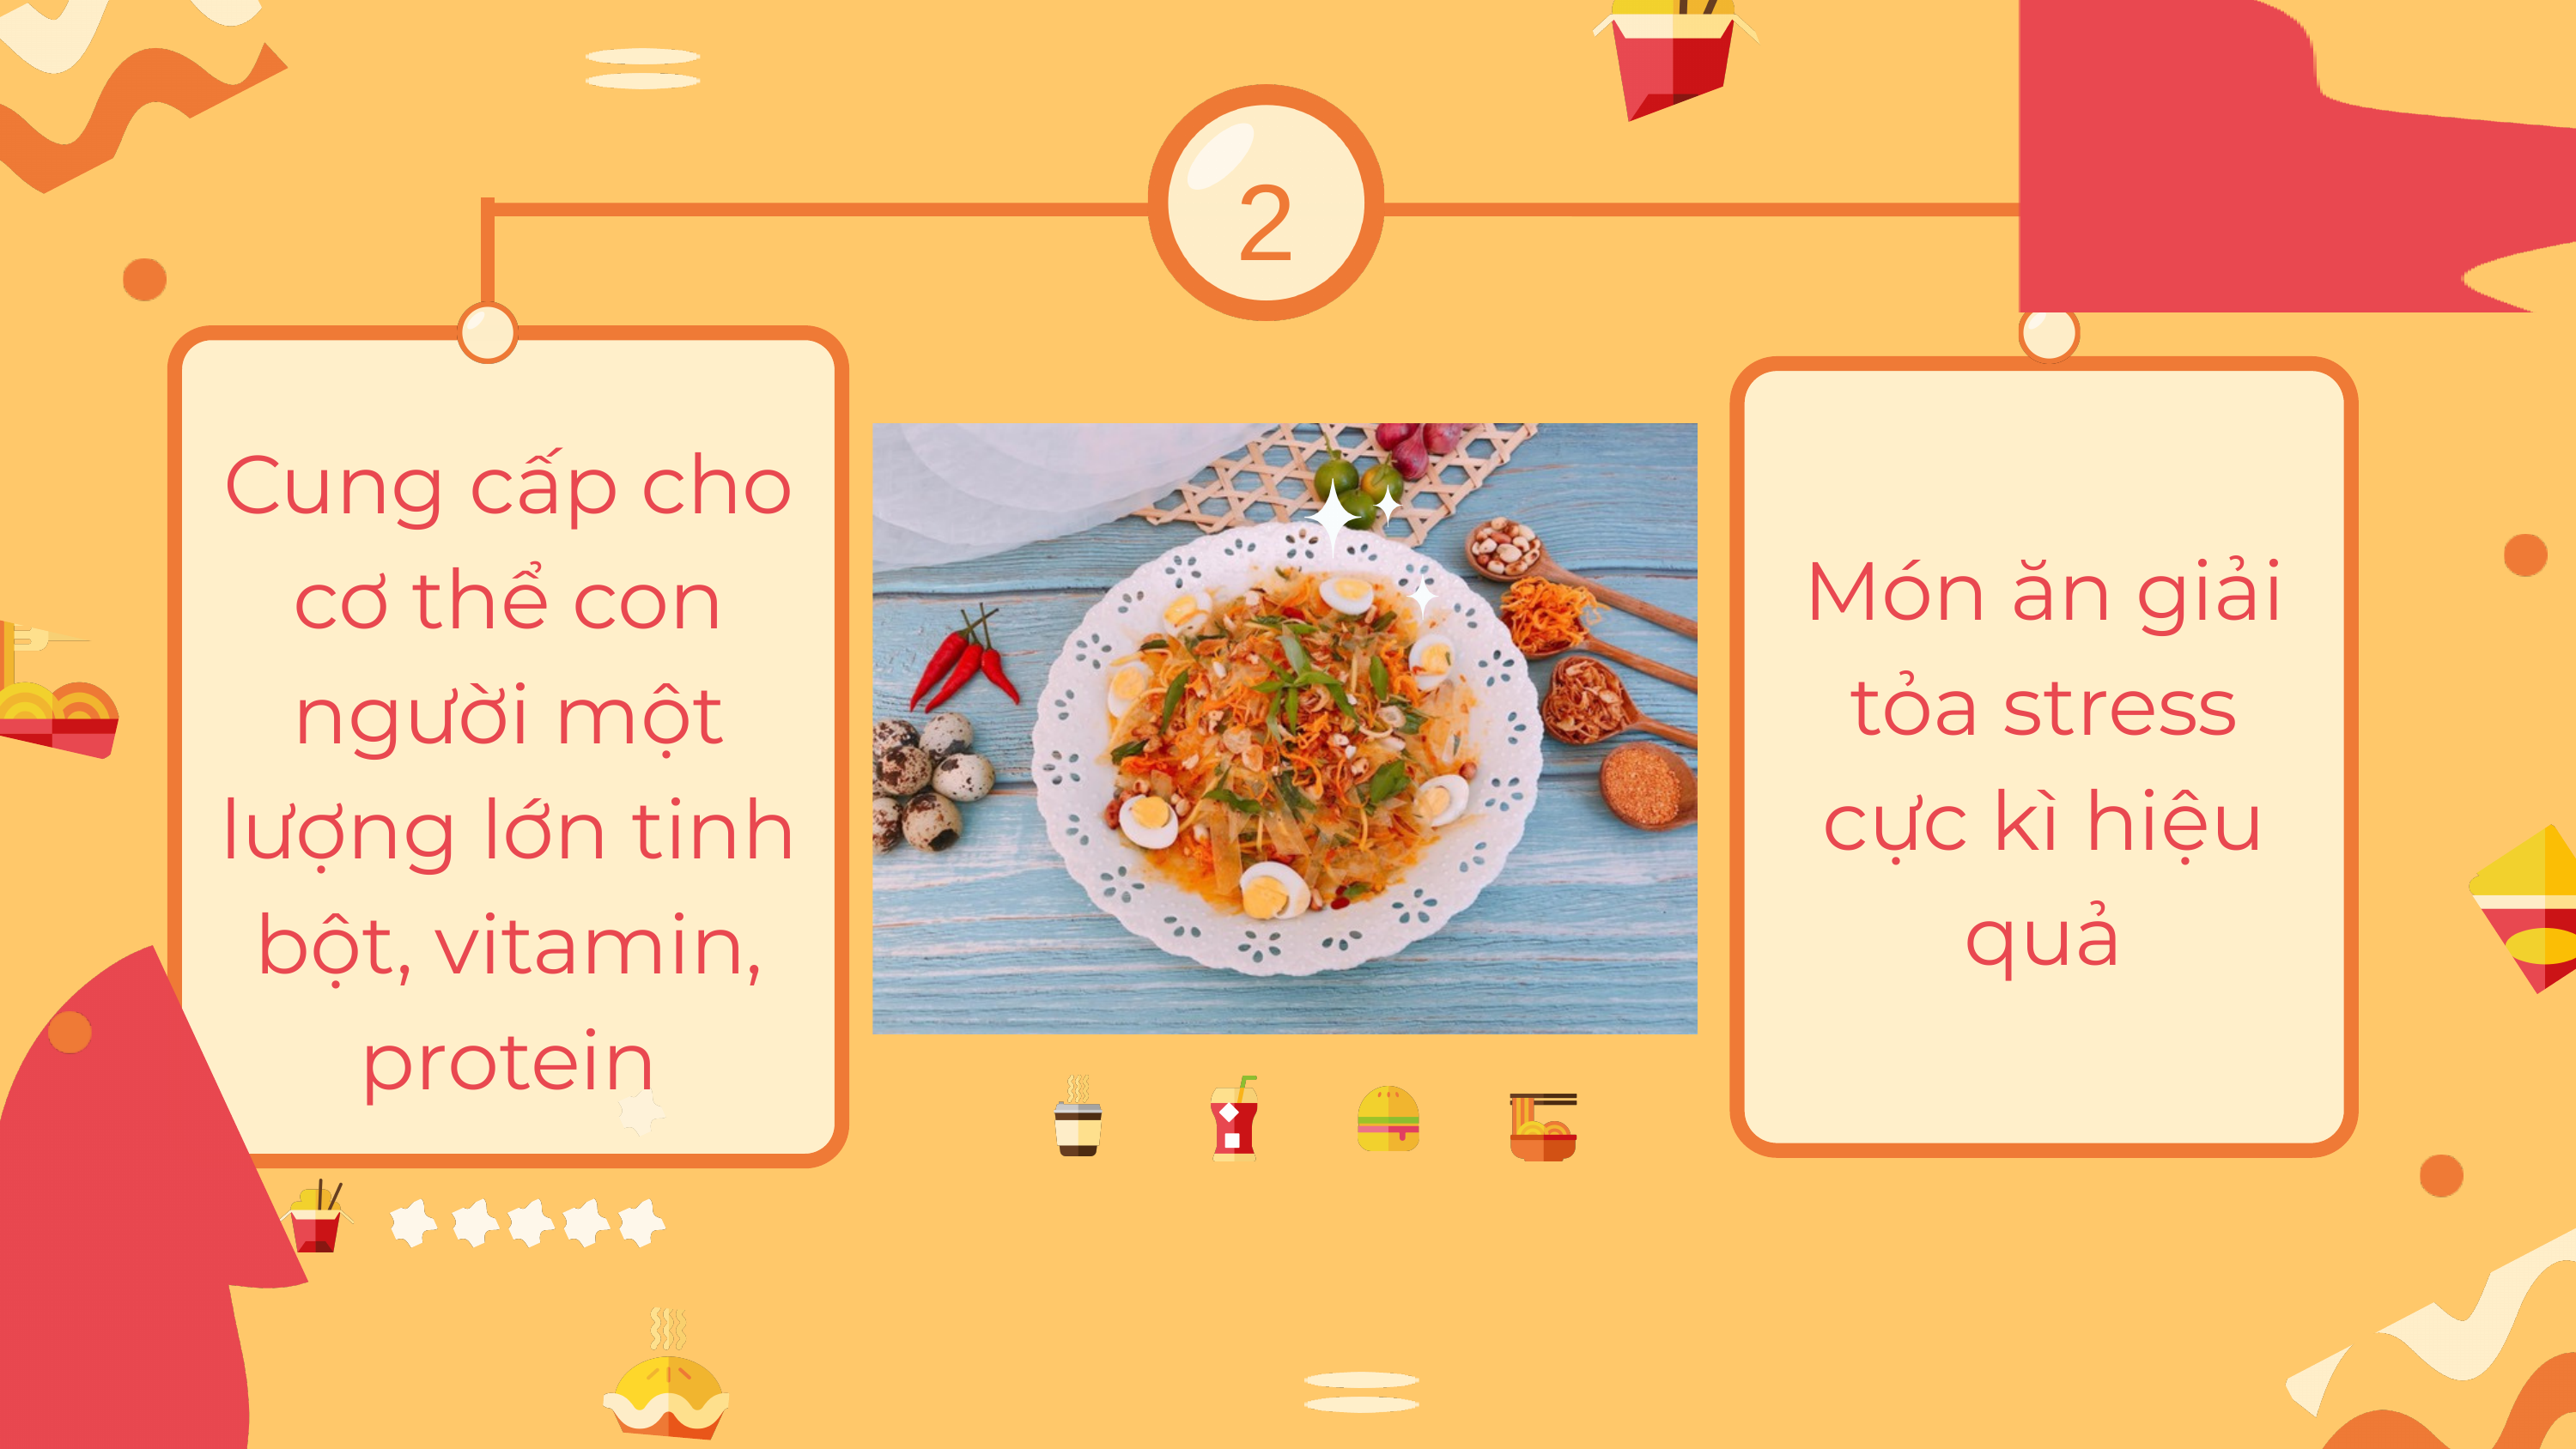

2

Cung cấp cho cơ thể con người một lượng lớn tinh bột, vitamin, protein

Món ăn giải tỏa stress cực kì hiệu quả